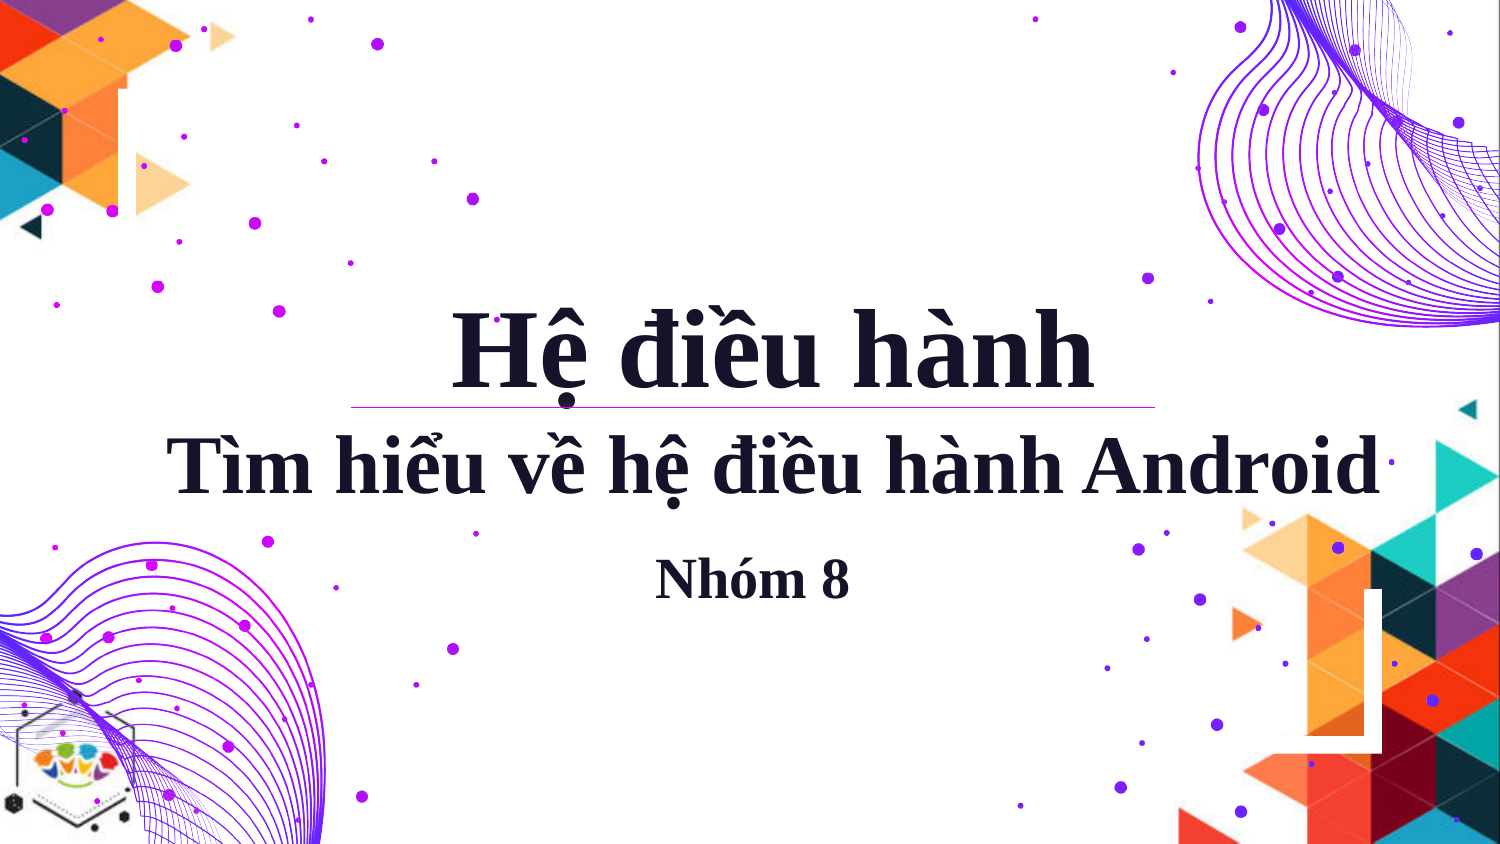

# Hệ điều hành Tìm hiểu về hệ điều hành Android
Nhóm 8